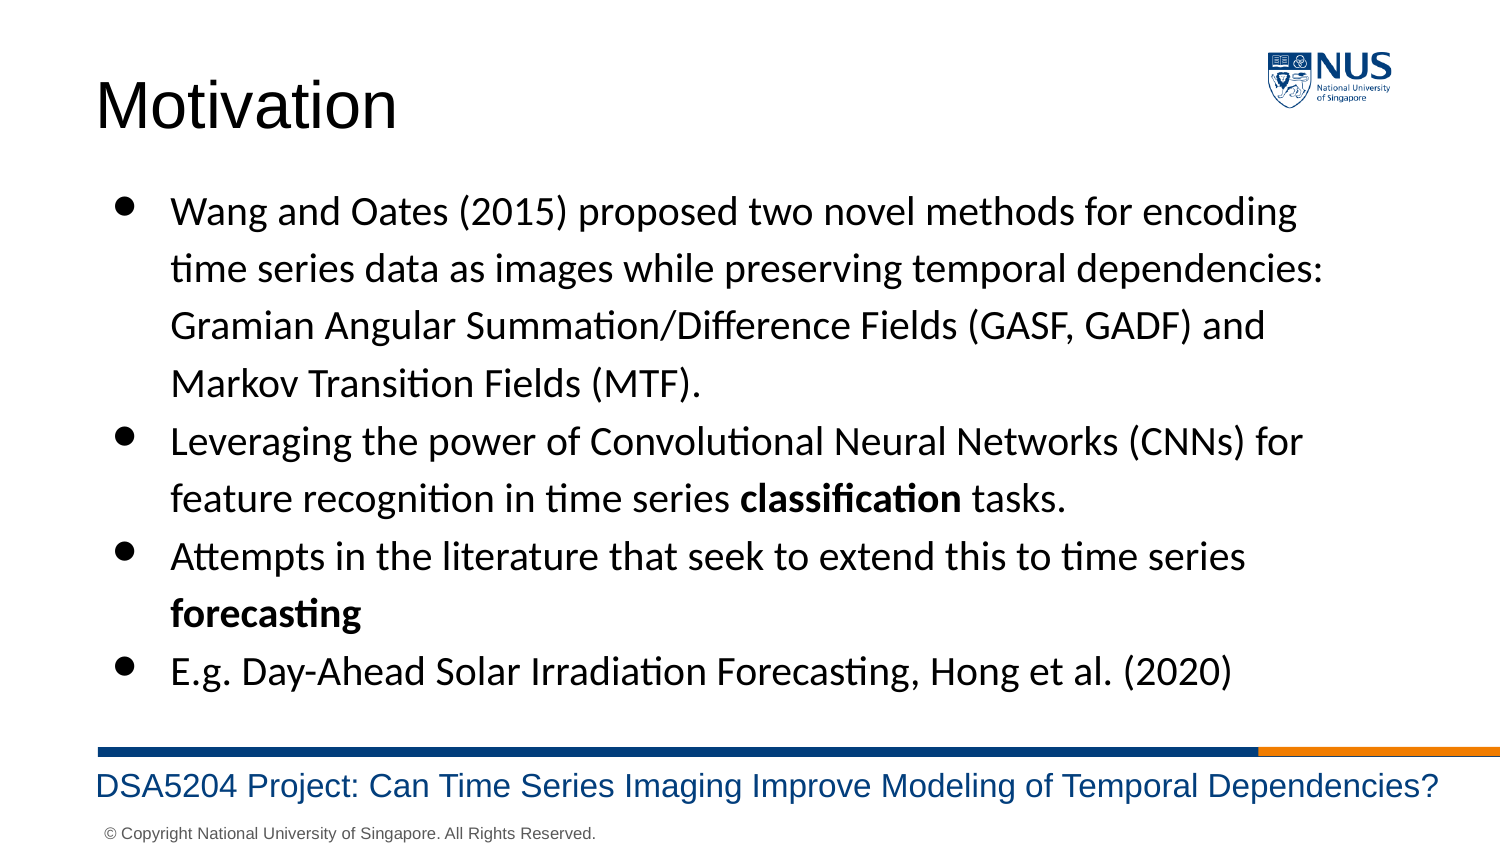

Motivation

Wang and Oates (2015) proposed two novel methods for encoding time series data as images while preserving temporal dependencies: Gramian Angular Summation/Difference Fields (GASF, GADF) and Markov Transition Fields (MTF).
Leveraging the power of Convolutional Neural Networks (CNNs) for feature recognition in time series classification tasks.
Attempts in the literature that seek to extend this to time series forecasting
E.g. Day-Ahead Solar Irradiation Forecasting, Hong et al. (2020)
DSA5204 Project: Can Time Series Imaging Improve Modeling of Temporal Dependencies?